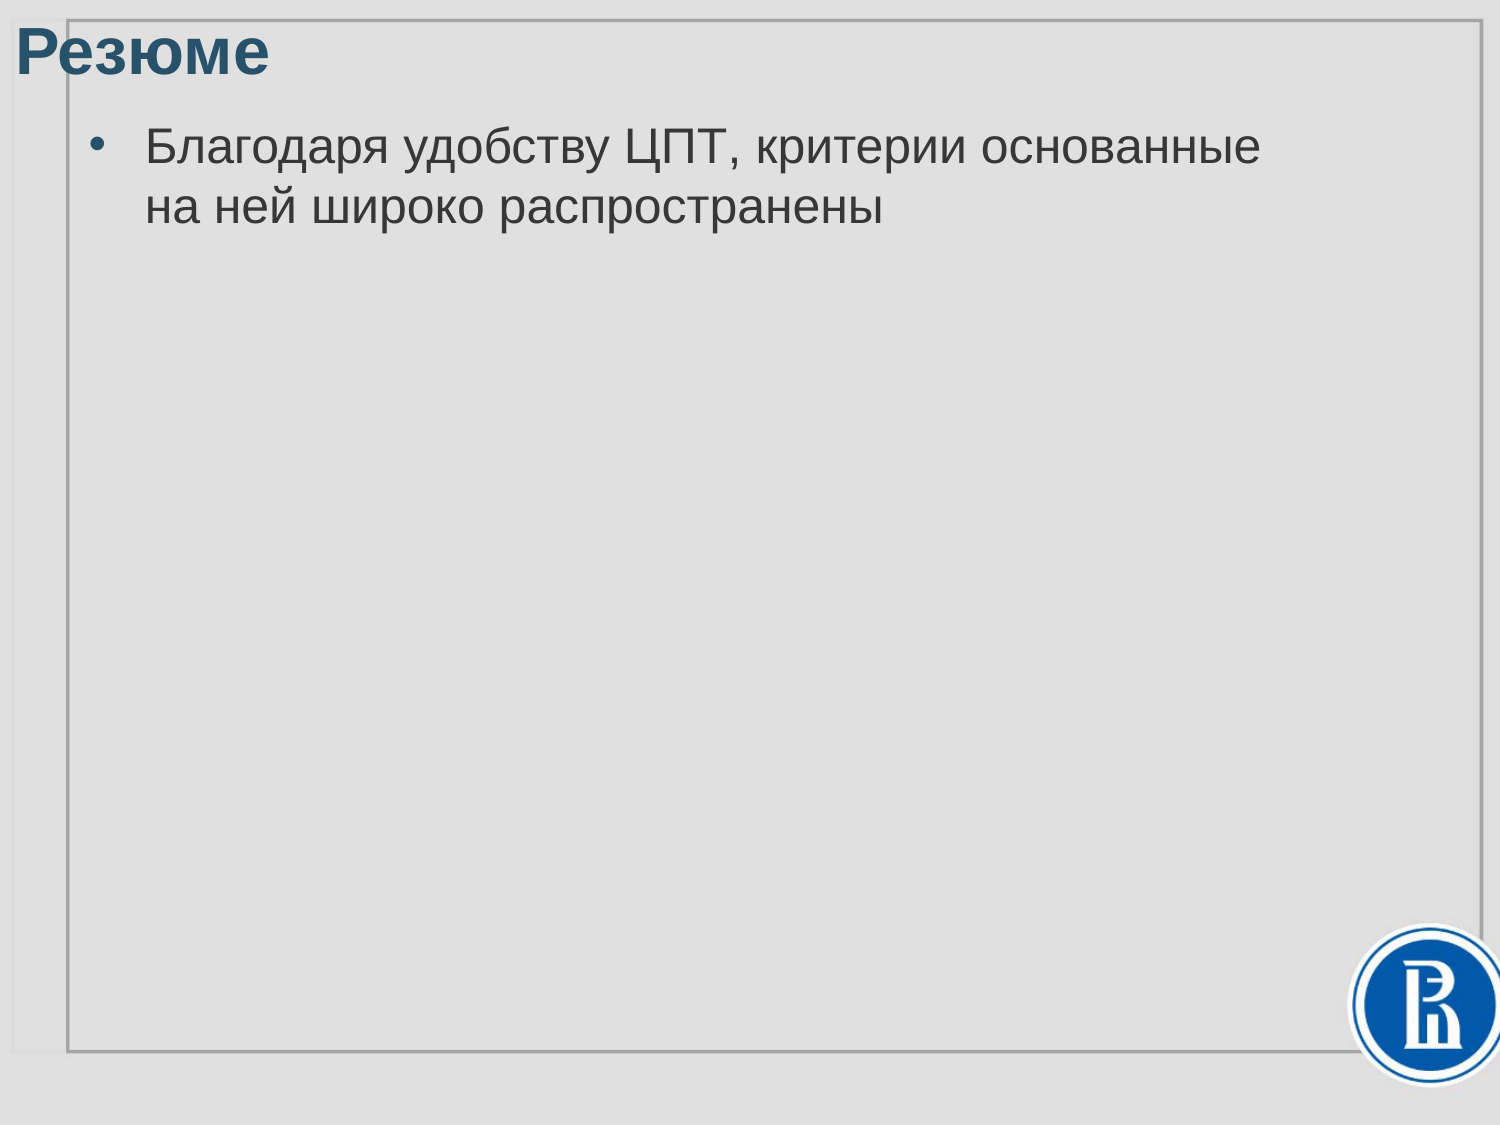

# Резюме
Благодаря удобству ЦПТ, критерии основанные
на ней широко распространены